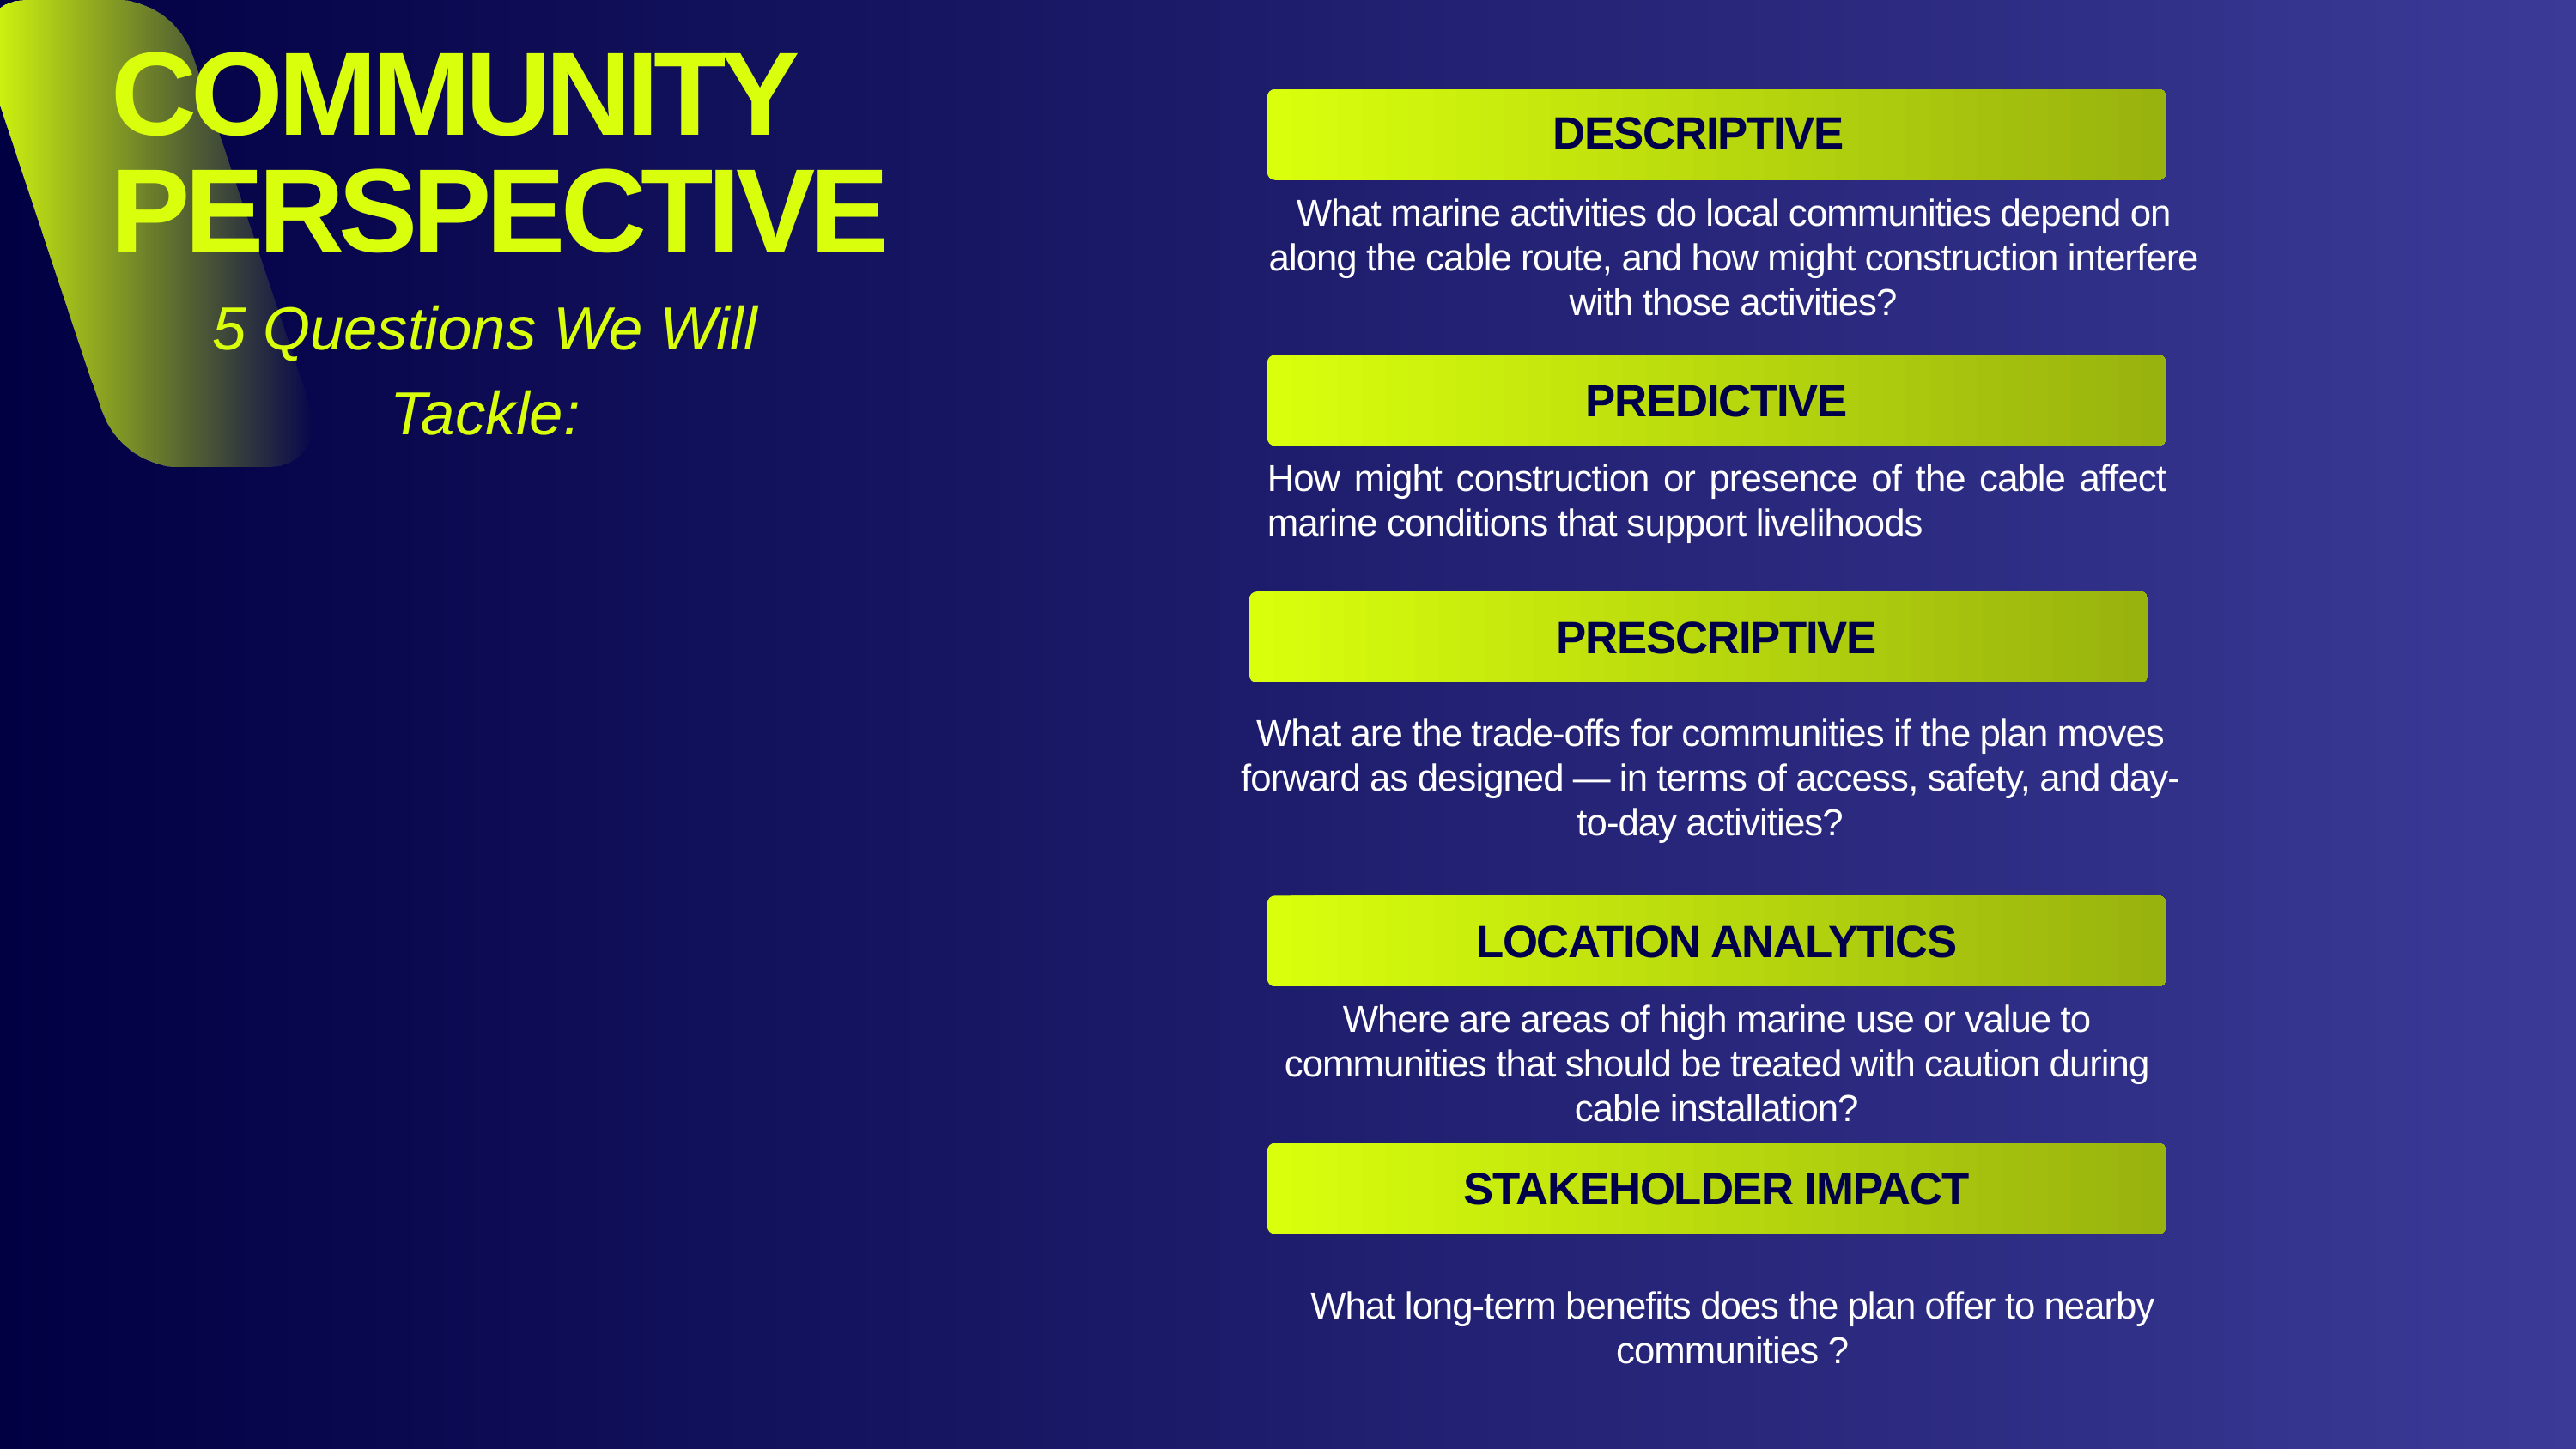

COMMUNITY PERSPECTIVE

DESCRIPTIVE
What marine activities do local communities depend on along the cable route, and how might construction interfere with those activities?
5 Questions We Will Tackle:

PREDICTIVE
How might construction or presence of the cable affect marine conditions that support livelihoods

PRESCRIPTIVE
What are the trade-offs for communities if the plan moves forward as designed — in terms of access, safety, and day-to-day activities?

LOCATION ANALYTICS
Where are areas of high marine use or value to communities that should be treated with caution during cable installation?

STAKEHOLDER IMPACT
What long-term benefits does the plan offer to nearby communities ?